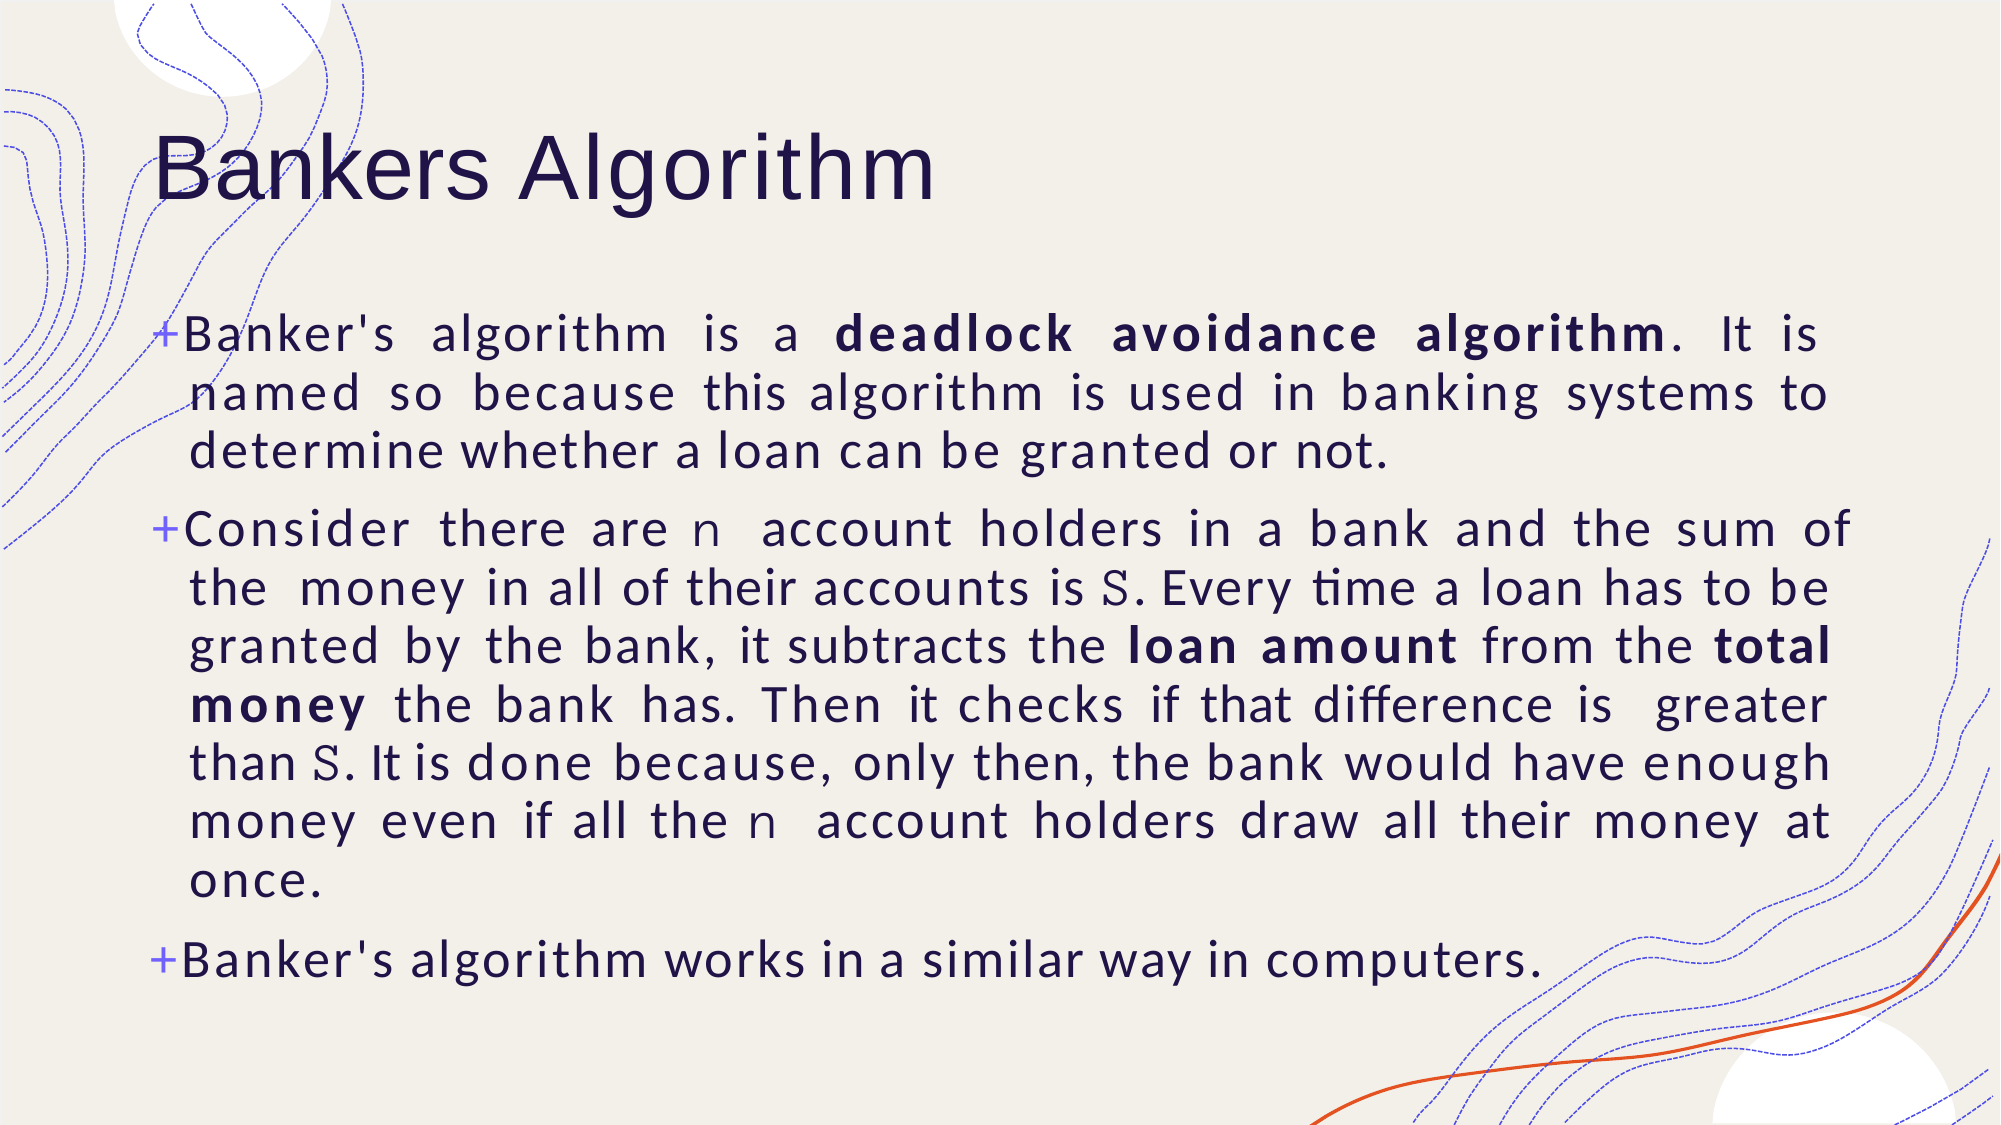

# Bankers Algorithm
+Banker's algorithm is a deadlock avoidance algorithm. It is  named so because this algorithm is used in banking systems to  determine whether a loan can be granted or not.
+Consider there are n account holders in a bank and the sum of the  money in all of their accounts is S. Every time a loan has to be  granted by the bank, it subtracts the loan amount from the total  money the bank has. Then it checks if that difference is  greater  than S. It is done because, only then, the bank would have enough  money even if all the n account holders draw all their money at  once.
+Banker's algorithm works in a similar way in computers.